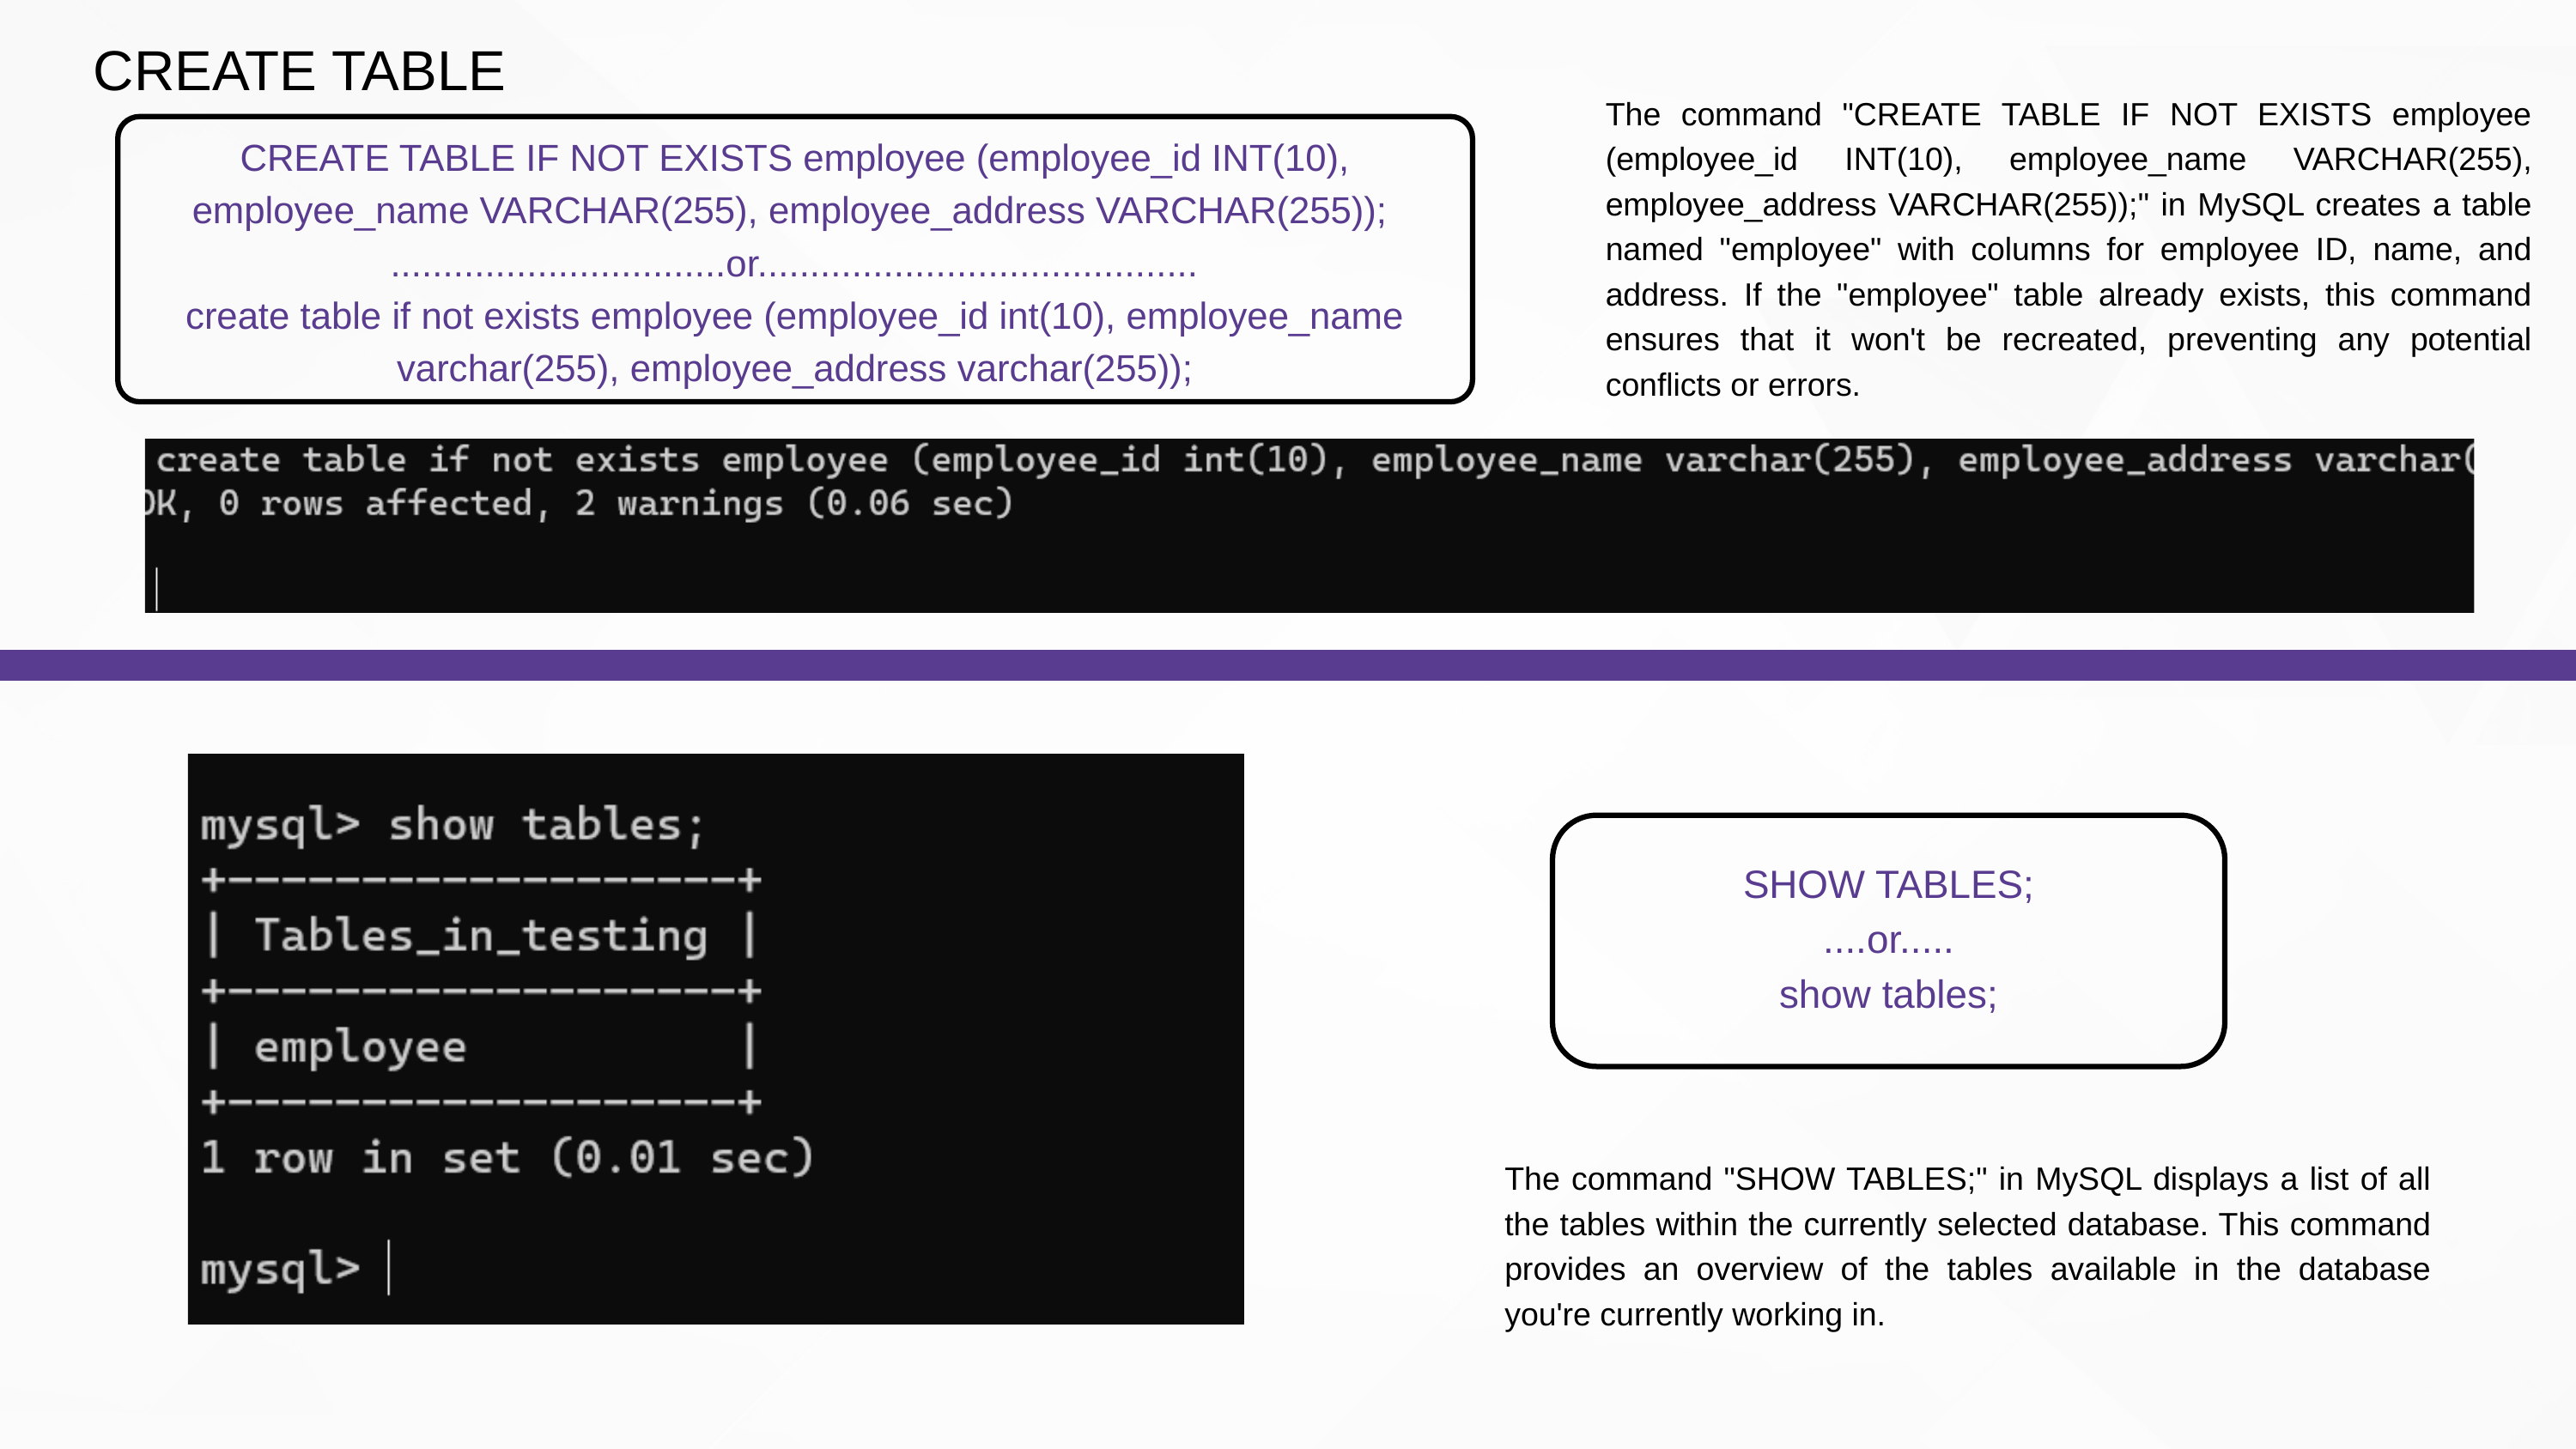

CREATE TABLE
The command "CREATE TABLE IF NOT EXISTS employee (employee_id INT(10), employee_name VARCHAR(255), employee_address VARCHAR(255));" in MySQL creates a table named "employee" with columns for employee ID, name, and address. If the "employee" table already exists, this command ensures that it won't be recreated, preventing any potential conflicts or errors.

CREATE TABLE IF NOT EXISTS employee (employee_id INT(10), employee_name VARCHAR(255), employee_address VARCHAR(255));
................................or..........................................
create table if not exists employee (employee_id int(10), employee_name varchar(255), employee_address varchar(255));

SHOW TABLES;
....or.....
show tables;

The command "SHOW TABLES;" in MySQL displays a list of all the tables within the currently selected database. This command provides an overview of the tables available in the database you're currently working in.